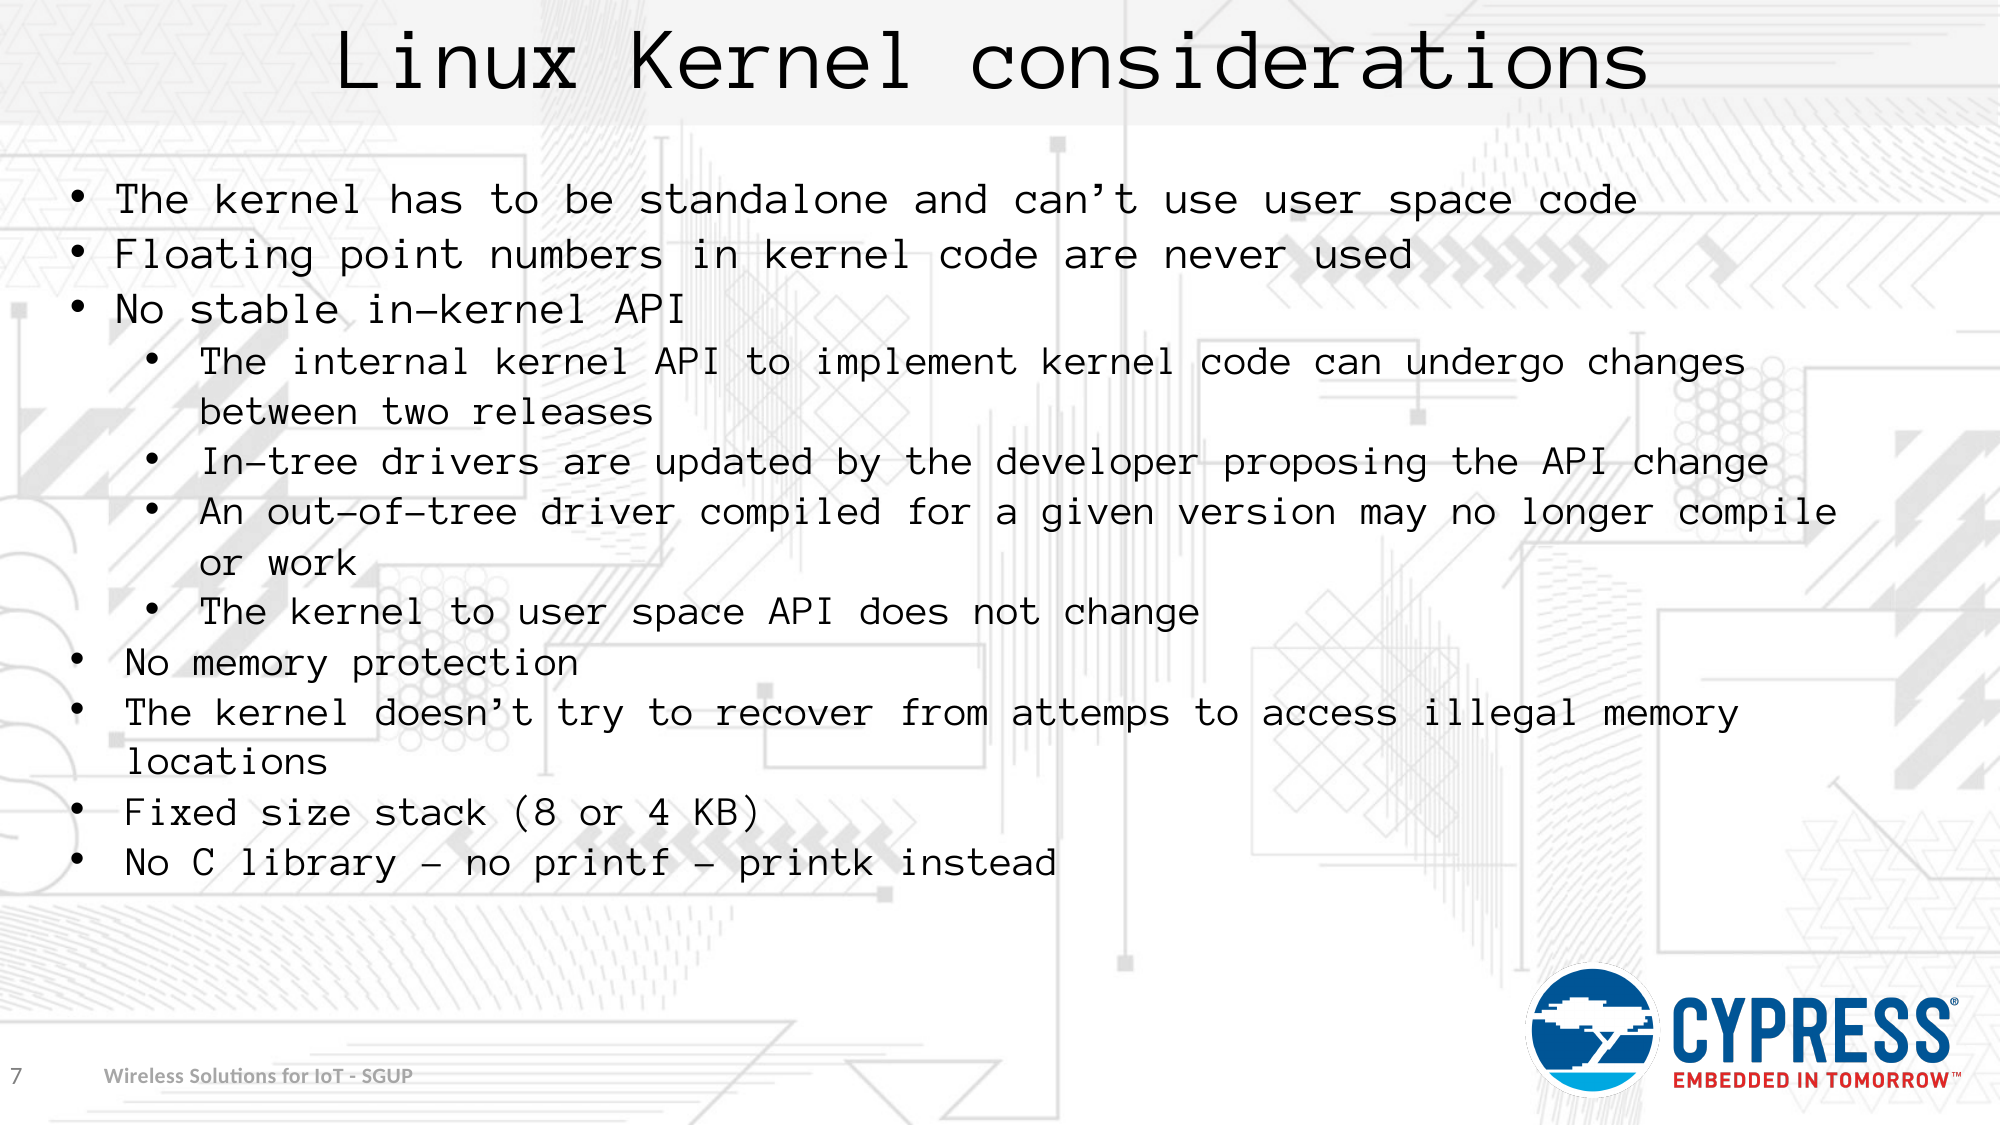

# Linux Kernel considerations
The kernel has to be standalone and can’t use user space code
Floating point numbers in kernel code are never used
No stable in-kernel API
The internal kernel API to implement kernel code can undergo changes between two releases
In-tree drivers are updated by the developer proposing the API change
An out-of-tree driver compiled for a given version may no longer compile or work
The kernel to user space API does not change
No memory protection
The kernel doesn’t try to recover from attemps to access illegal memory locations
Fixed size stack (8 or 4 KB)
No C library – no printf – printk instead